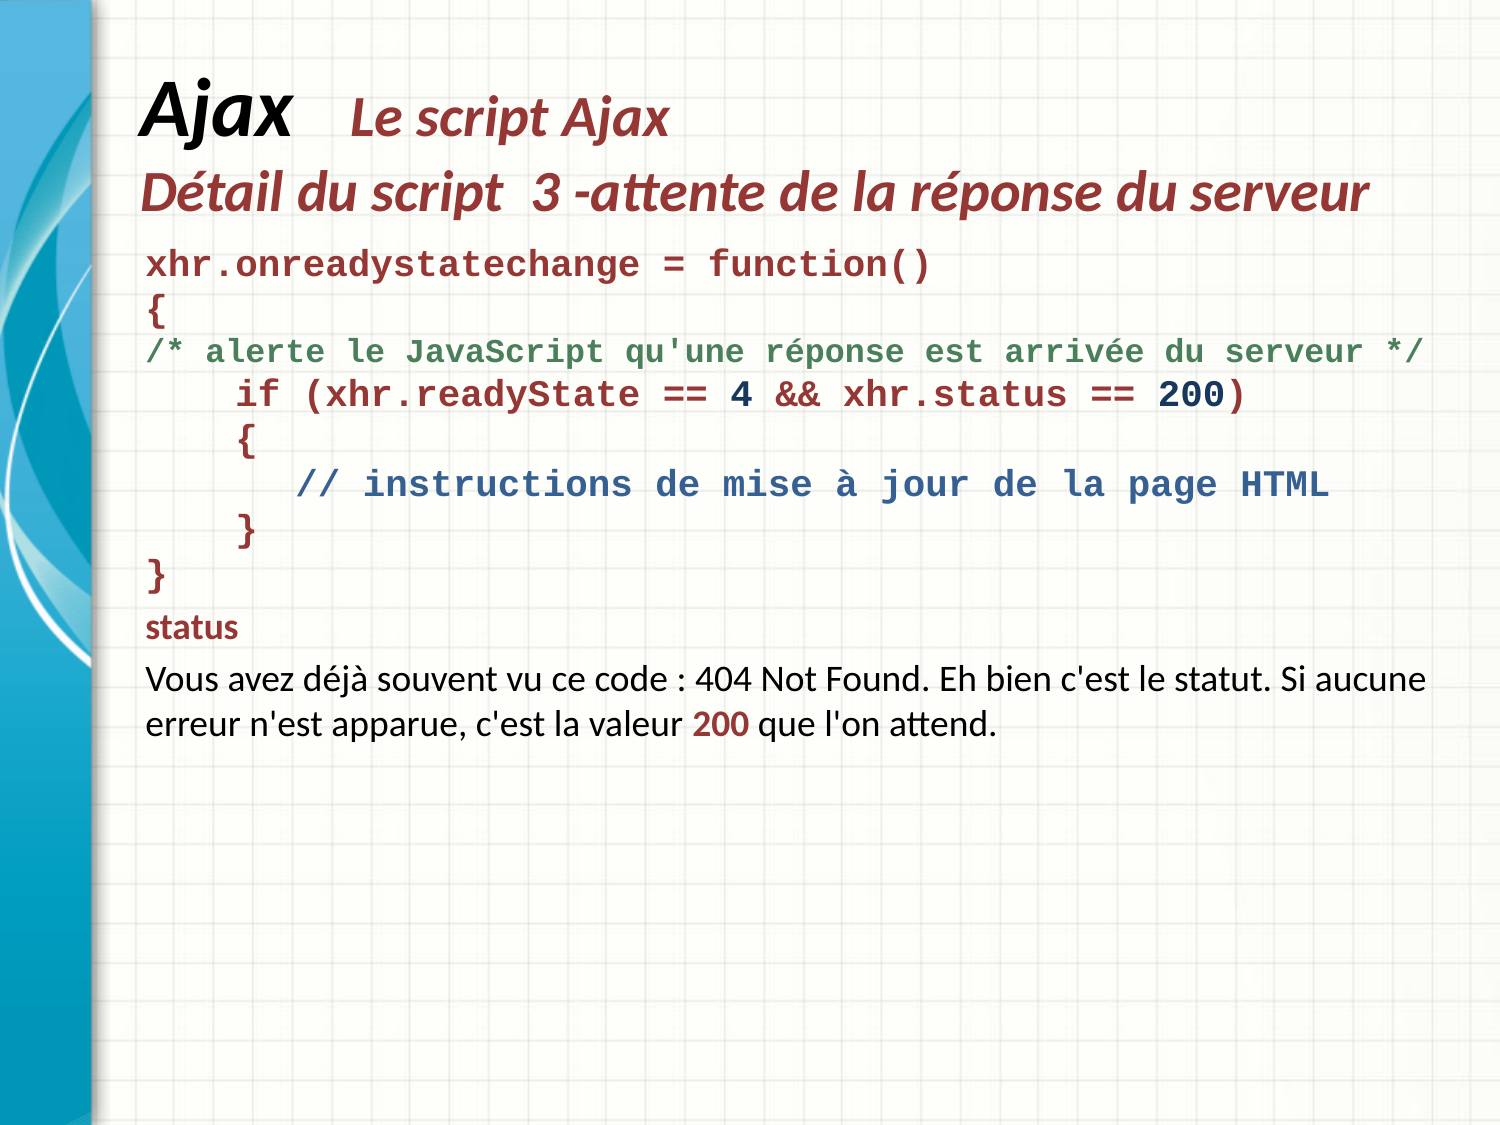

# Ajax   Le script Ajax Détail du script  3 -attente de la réponse du serveur
xhr.onreadystatechange = function()
{
/* alerte le JavaScript qu'une réponse est arrivée du serveur */
    if (xhr.readyState == 4 && xhr.status == 200)
    {
	// instructions de mise à jour de la page HTML
    }
}
status
Vous avez déjà souvent vu ce code : 404 Not Found. Eh bien c'est le statut. Si aucune erreur n'est apparue, c'est la valeur 200 que l'on attend.